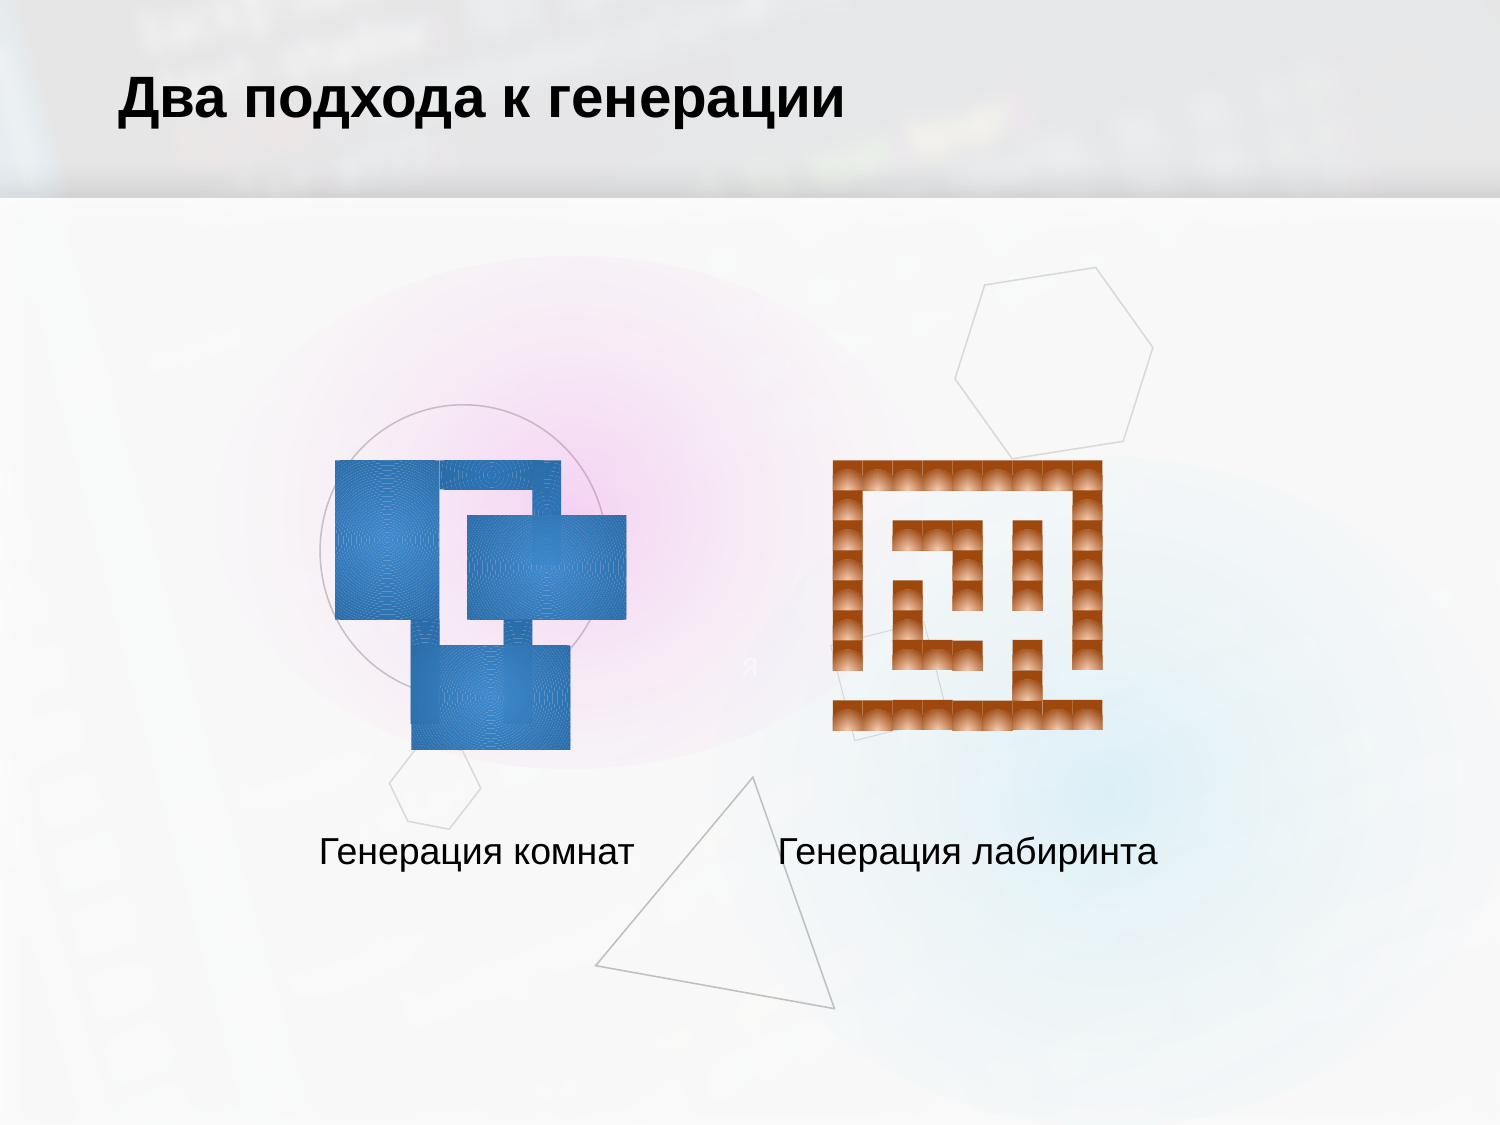

# Два подхода к генерации

Генерация комнат
Генерация лабиринта